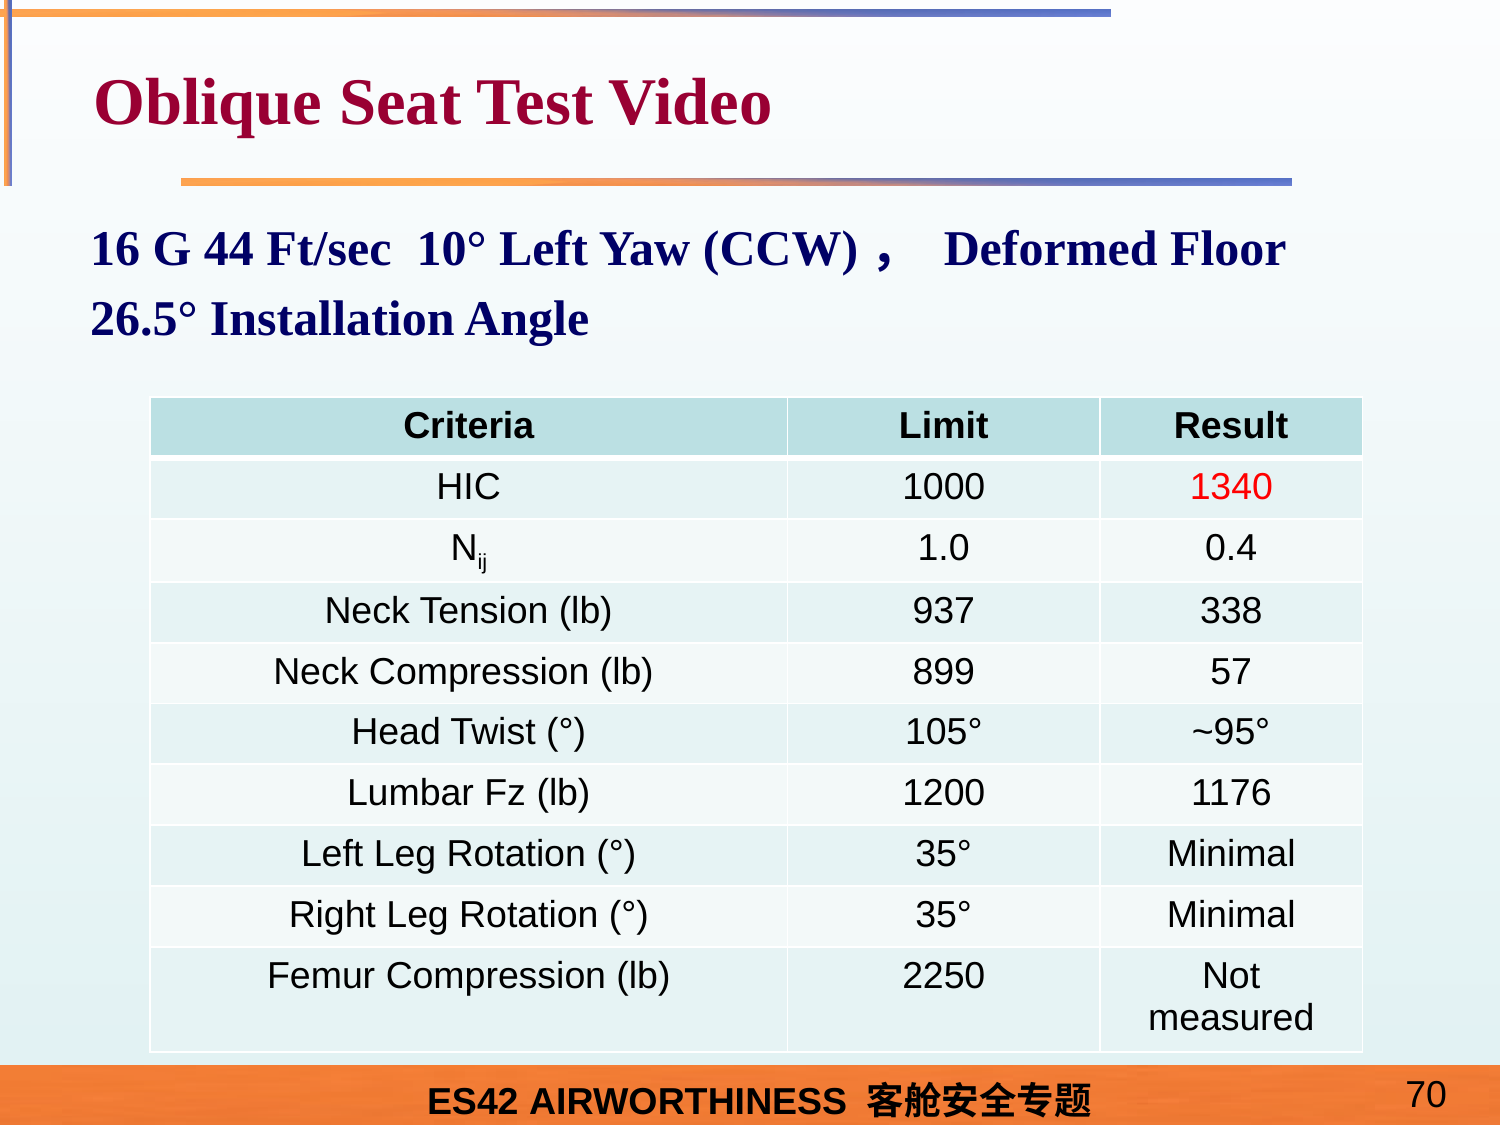

# Oblique Seat Test Video
16 G 44 Ft/sec  10° Left Yaw (CCW)， Deformed Floor
26.5° Installation Angle

| Criteria | Limit | Result |
| --- | --- | --- |
| HIC | 1000 | 1340 |
| Nij | 1.0 | 0.4 |
| Neck Tension (lb) | 937 | 338 |
| Neck Compression (lb) | 899 | 57 |
| Head Twist (°) | 105° | ~95° |
| Lumbar Fz (lb) | 1200 | 1176 |
| Left Leg Rotation (°) | 35° | Minimal |
| Right Leg Rotation (°) | 35° | Minimal |
| Femur Compression (lb) | 2250 | Not measured |